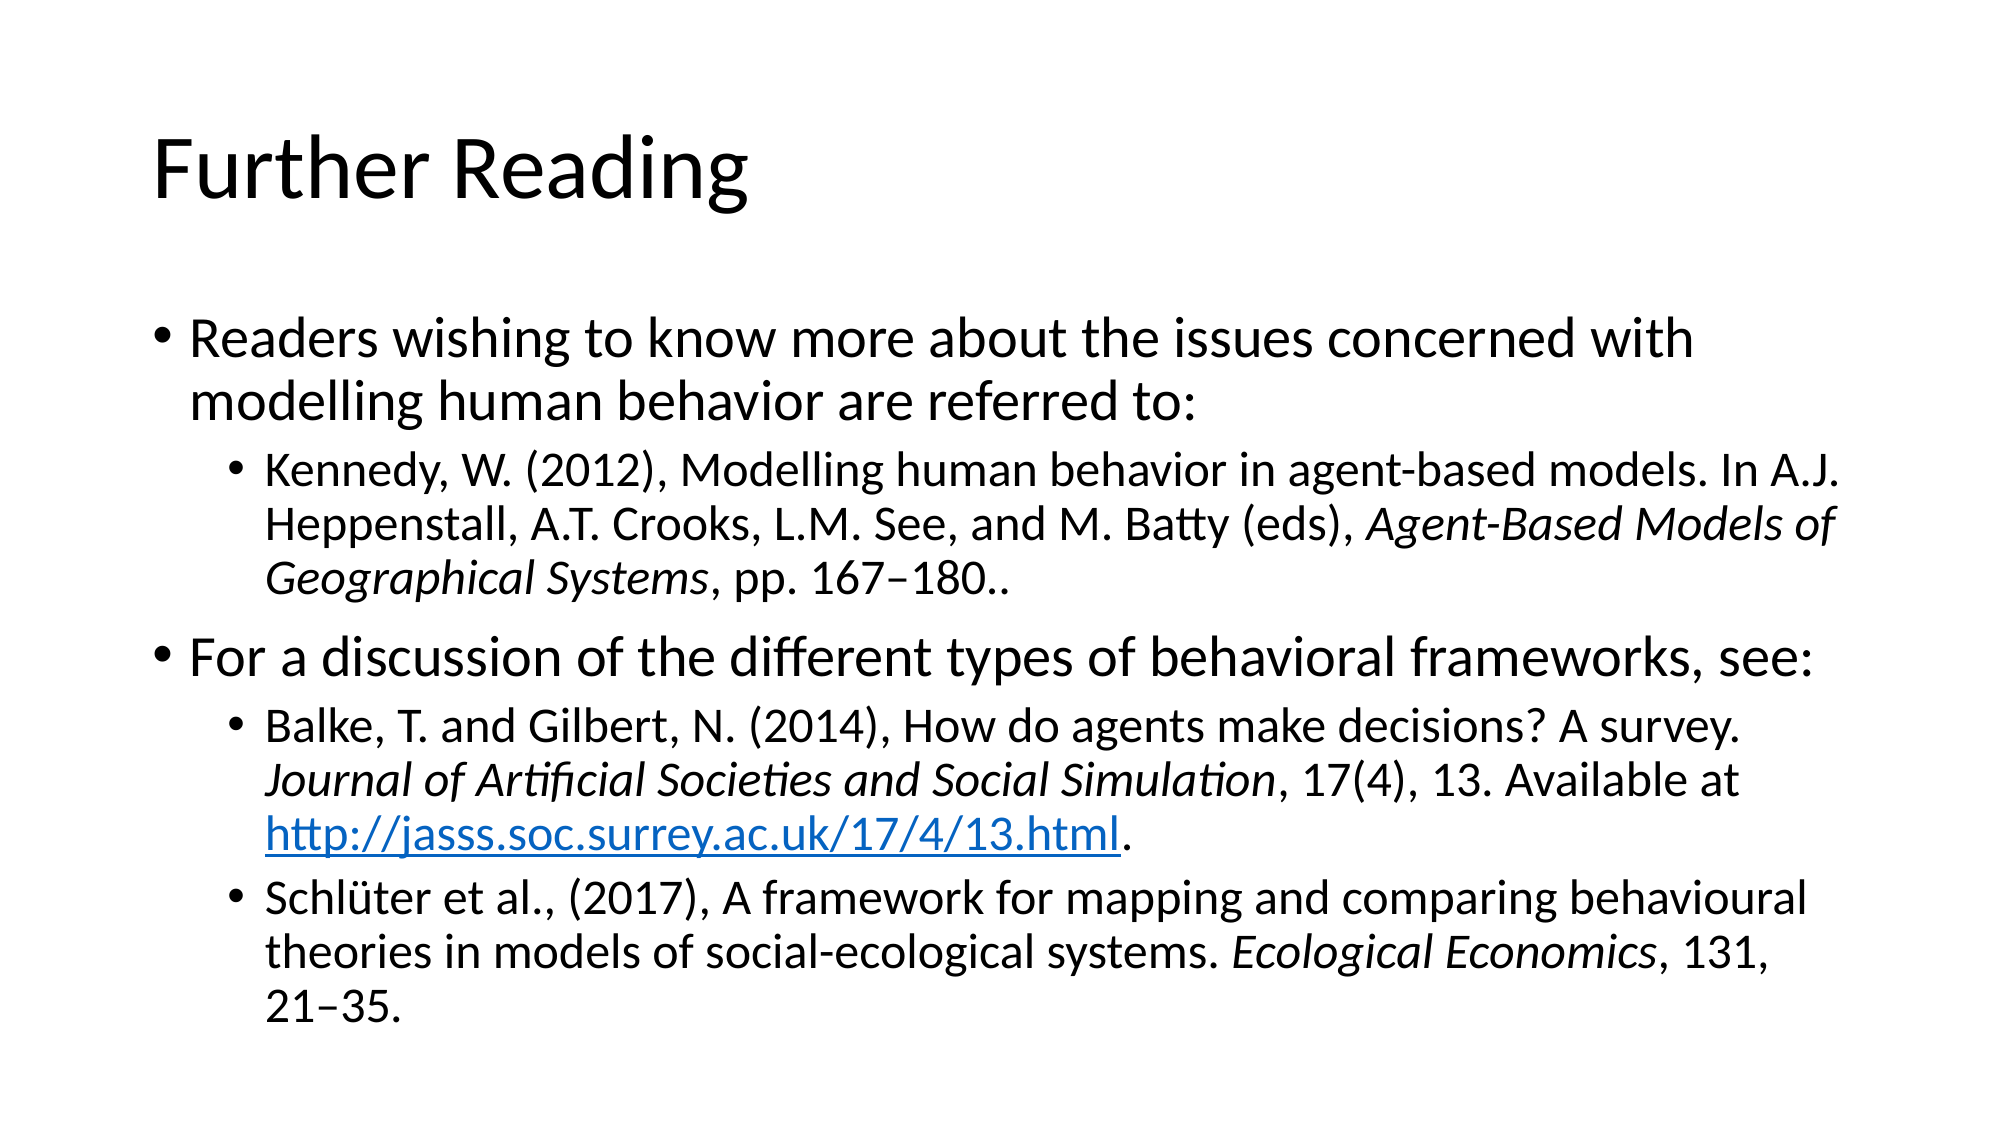

# Further Reading
Readers wishing to know more about the issues concerned with modelling human behavior are referred to:
Kennedy, W. (2012), Modelling human behavior in agent-based models. In A.J. Heppenstall, A.T. Crooks, L.M. See, and M. Batty (eds), Agent-Based Models of Geographical Systems, pp. 167–180..
For a discussion of the different types of behavioral frameworks, see:
Balke, T. and Gilbert, N. (2014), How do agents make decisions? A survey. Journal of Artificial Societies and Social Simulation, 17(4), 13. Available at http://jasss.soc.surrey.ac.uk/17/4/13.html.
Schlüter et al., (2017), A framework for mapping and comparing behavioural theories in models of social-ecological systems. Ecological Economics, 131, 21–35.